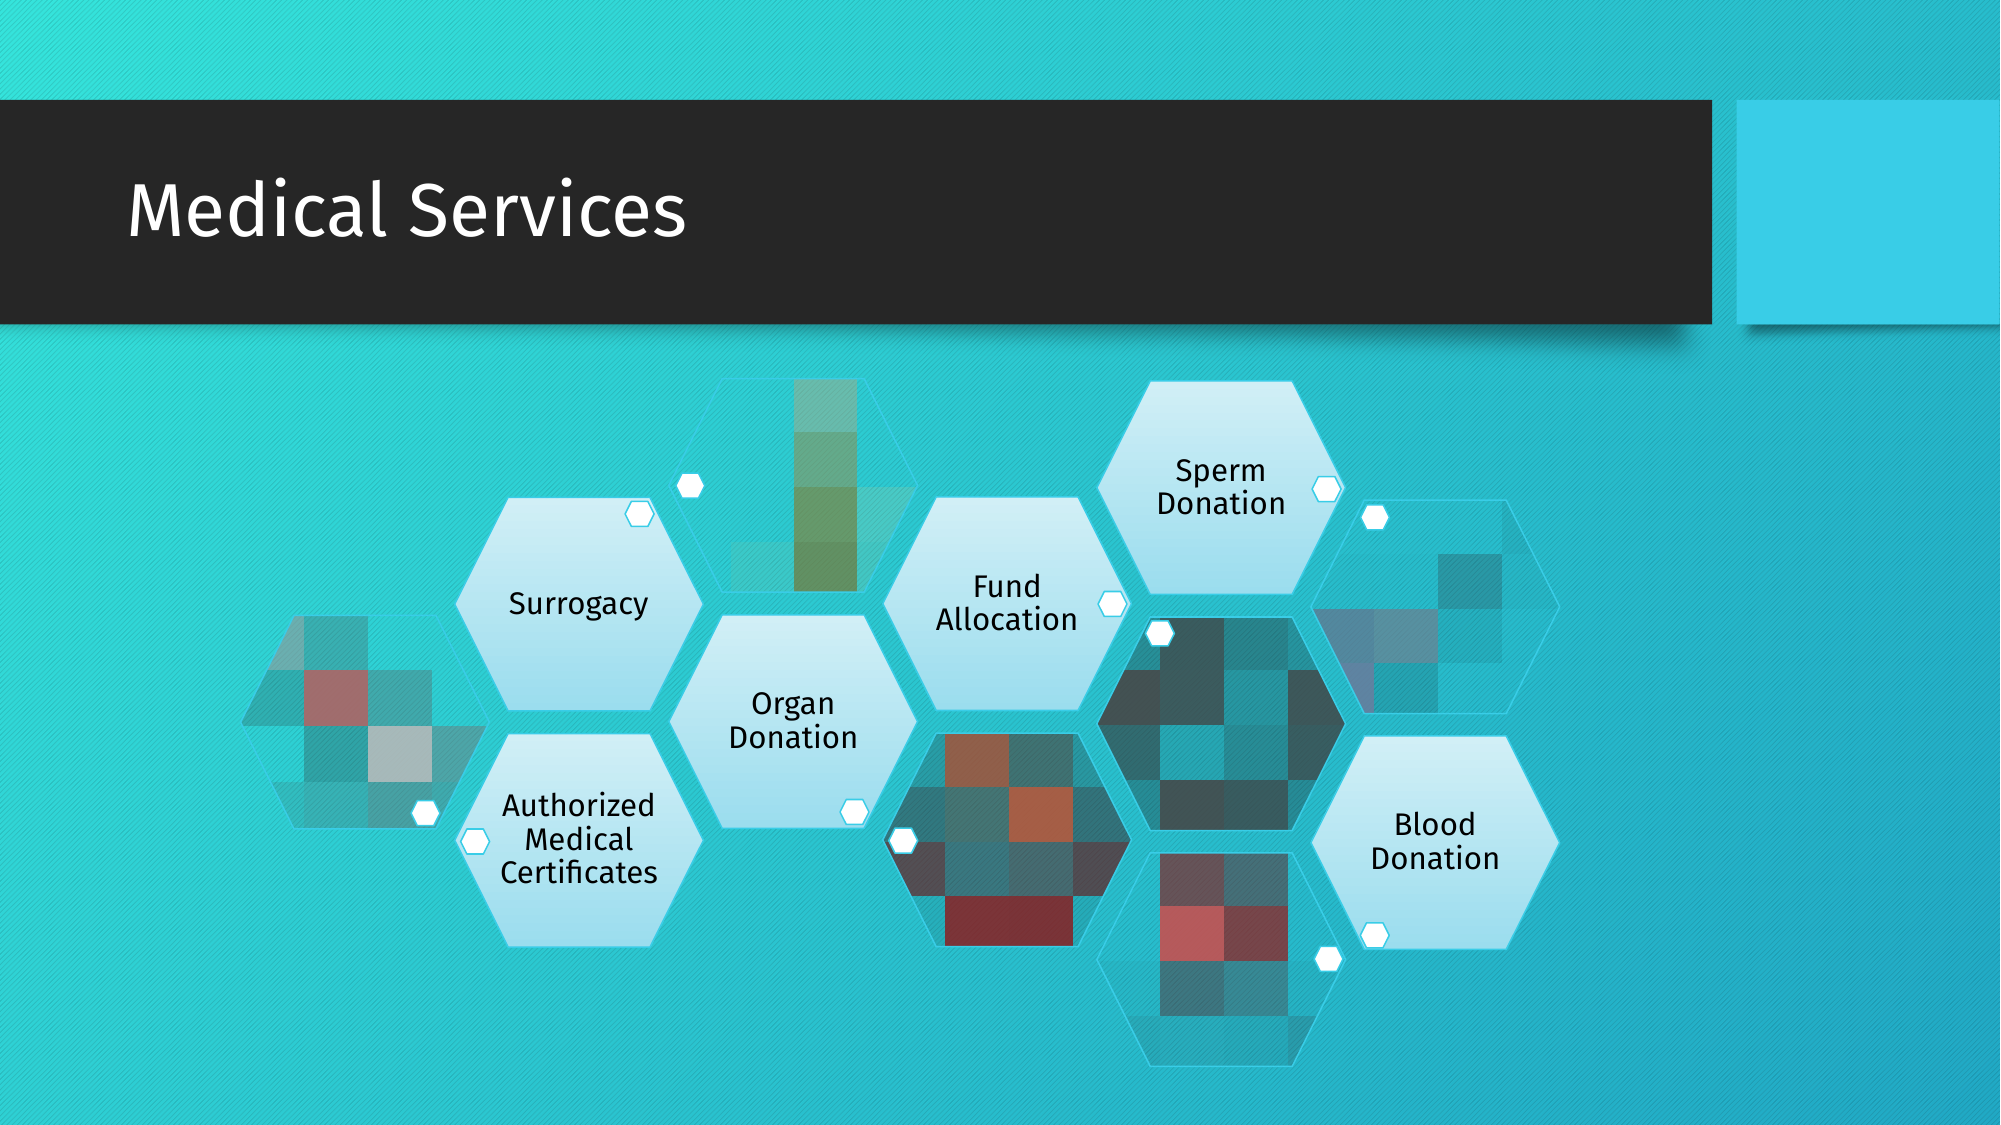

# Medical Services
Authorized Medical Certificates
Organ Donation
Surrogacy
Fund Allocation
Sperm Donation
Blood Donation